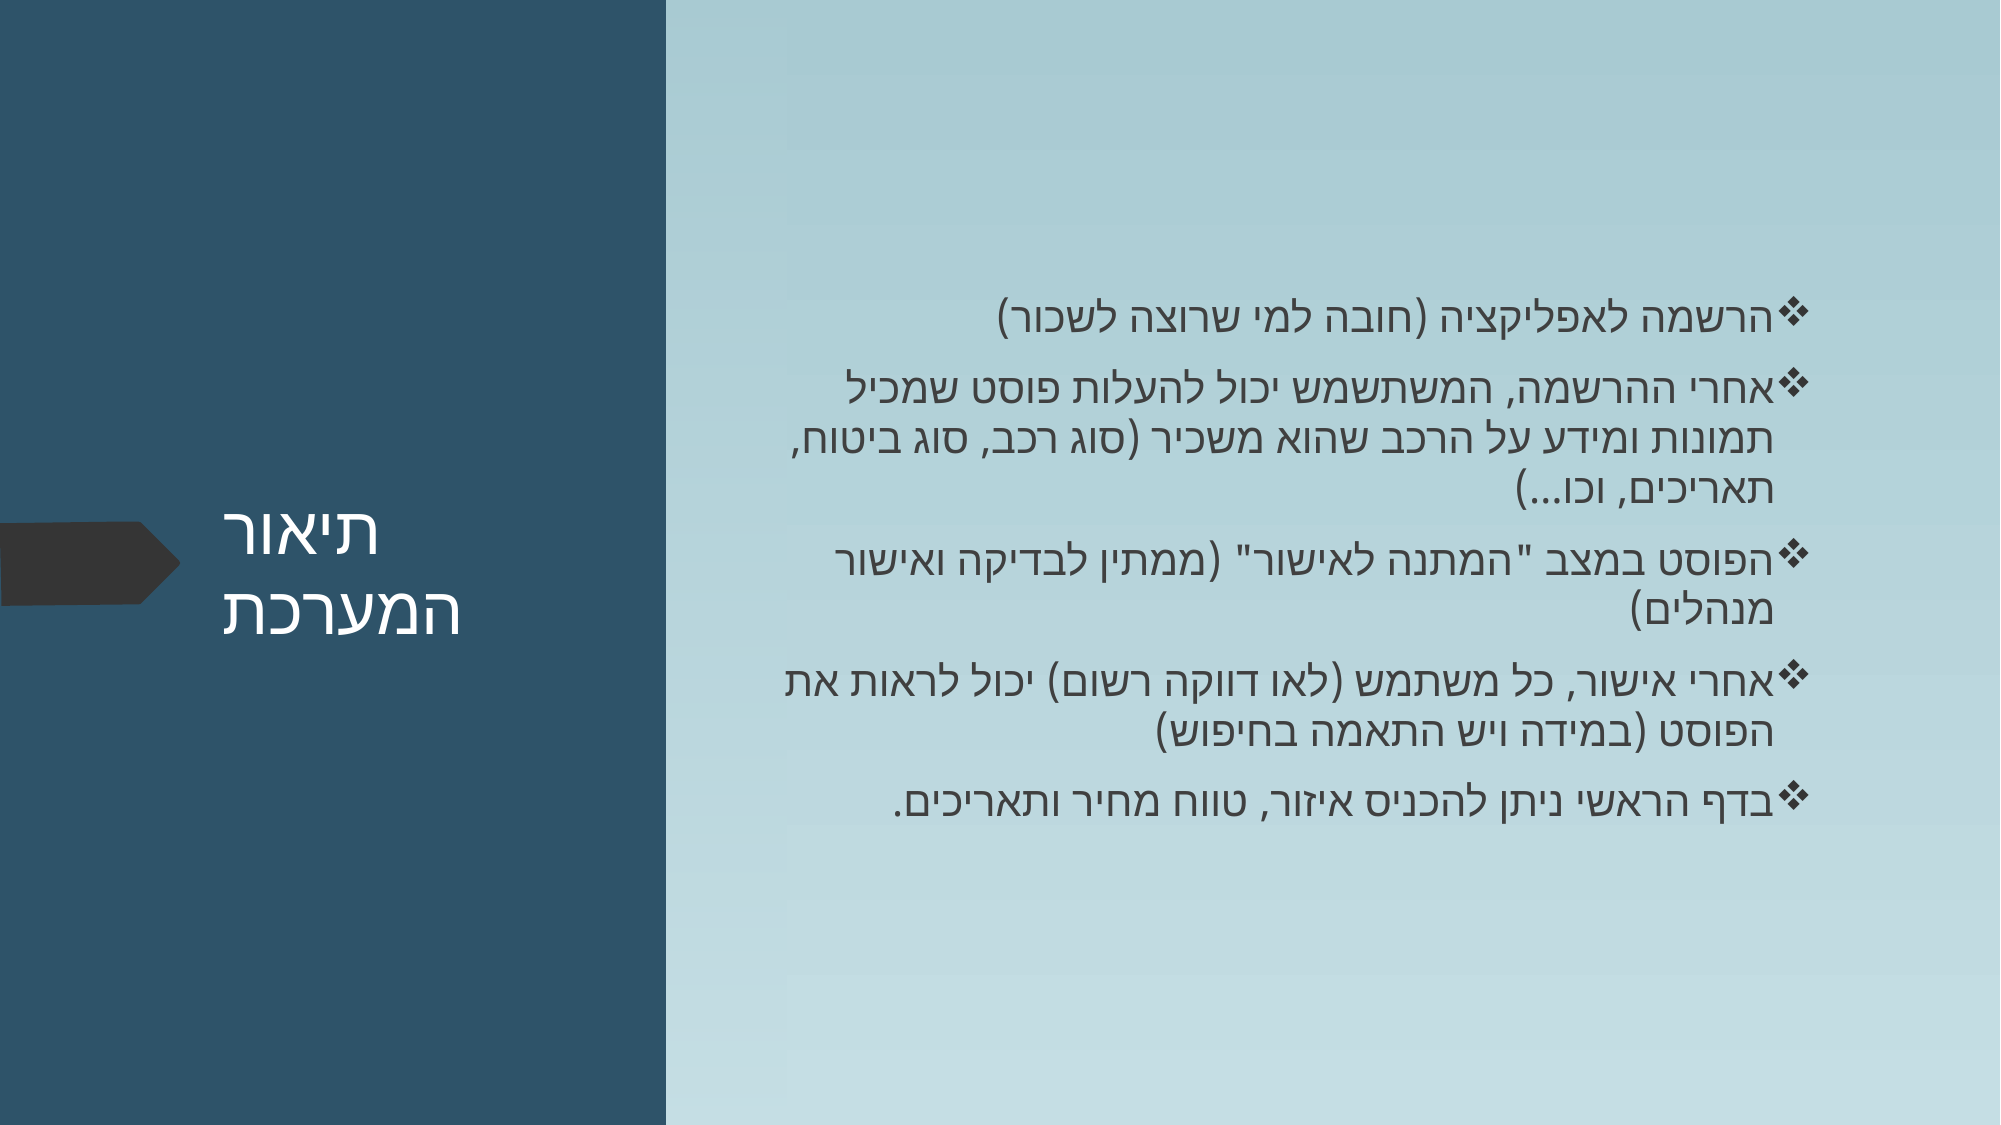

הרשמה לאפליקציה (חובה למי שרוצה לשכור)
אחרי ההרשמה, המשתשמש יכול להעלות פוסט שמכיל תמונות ומידע על הרכב שהוא משכיר (סוג רכב, סוג ביטוח, תאריכים, וכו…)
הפוסט במצב "המתנה לאישור" (ממתין לבדיקה ואישור מנהלים)
אחרי אישור, כל משתמש (לאו דווקה רשום) יכול לראות את הפוסט (במידה ויש התאמה בחיפוש)
בדף הראשי ניתן להכניס איזור, טווח מחיר ותאריכים.

# תיאור המערכת